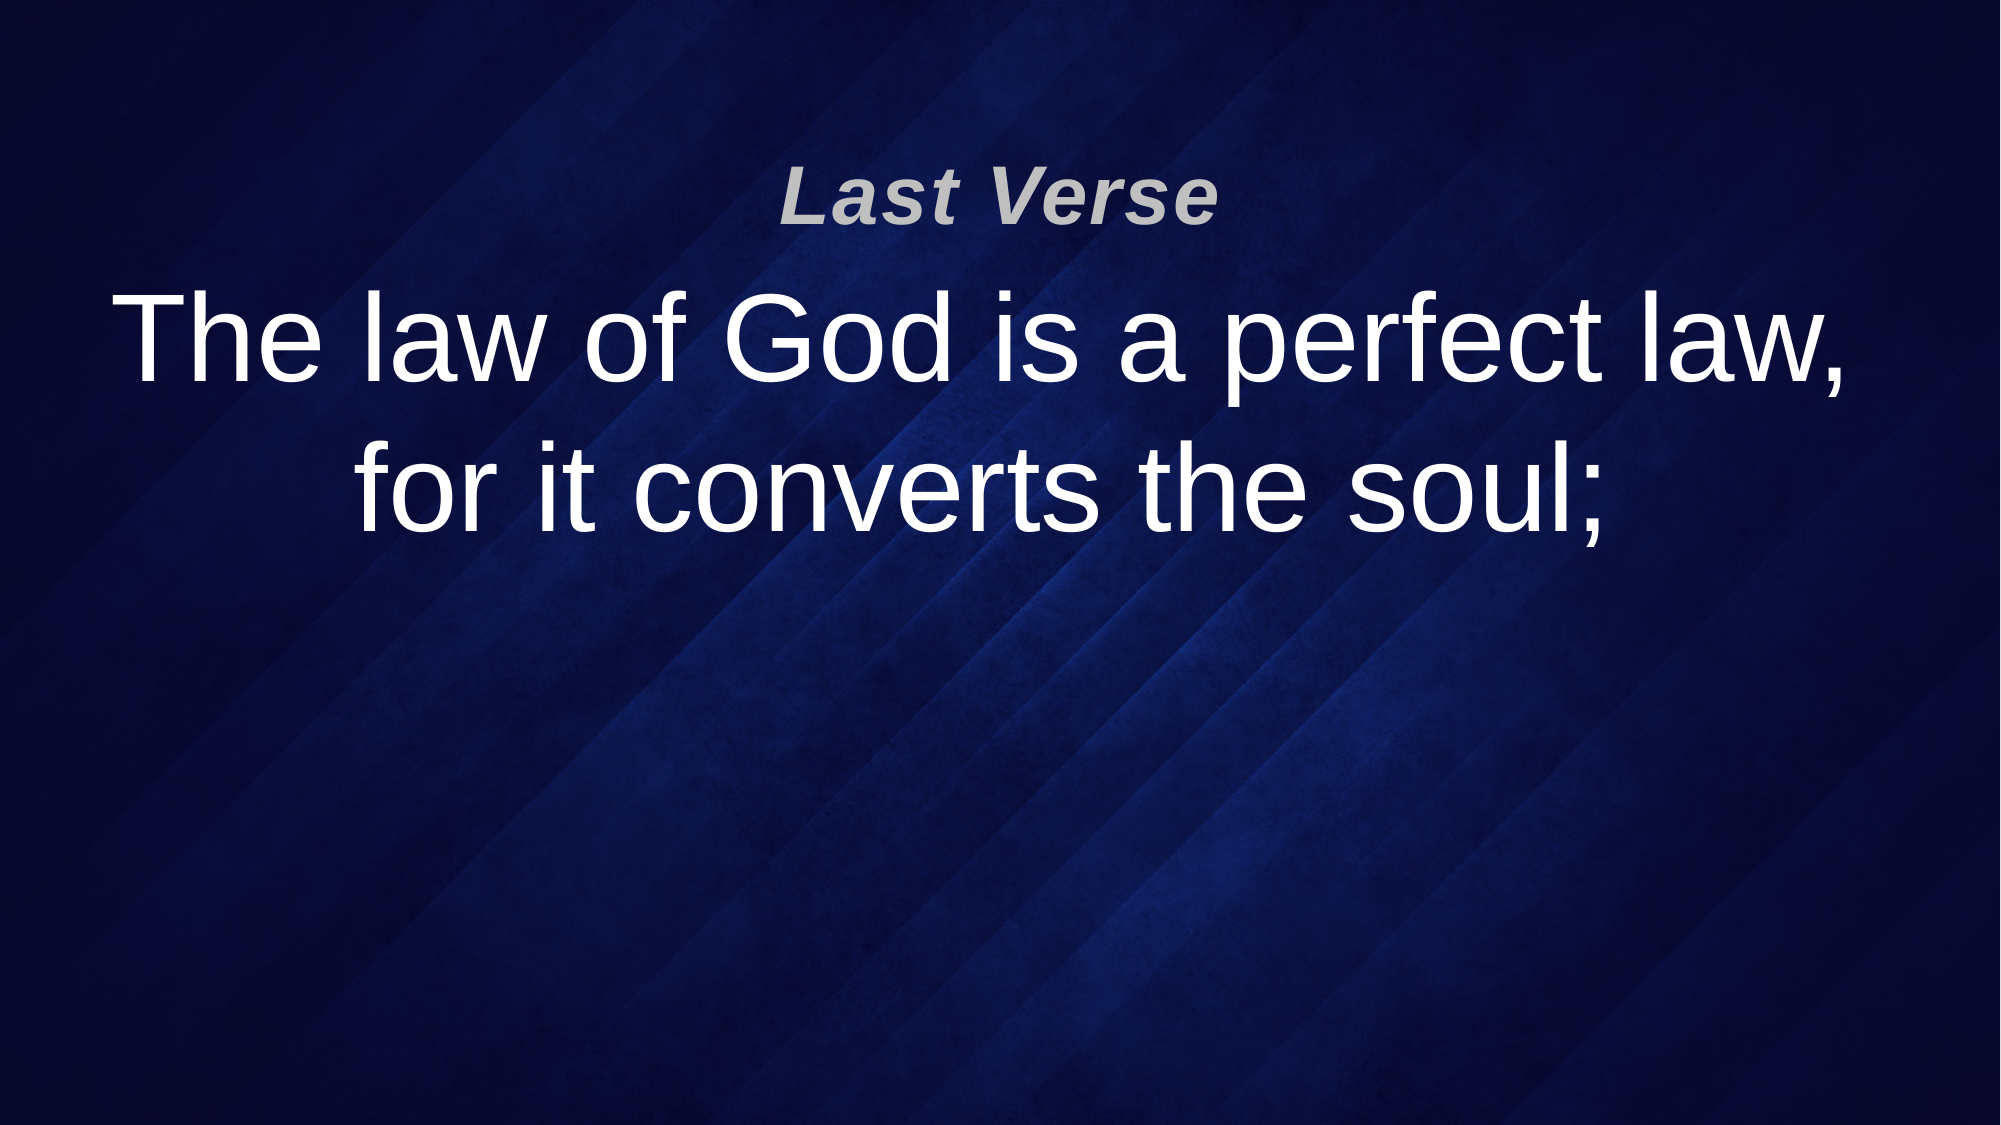

Last Verse
# The law of God is a perfect law, for it converts the soul;